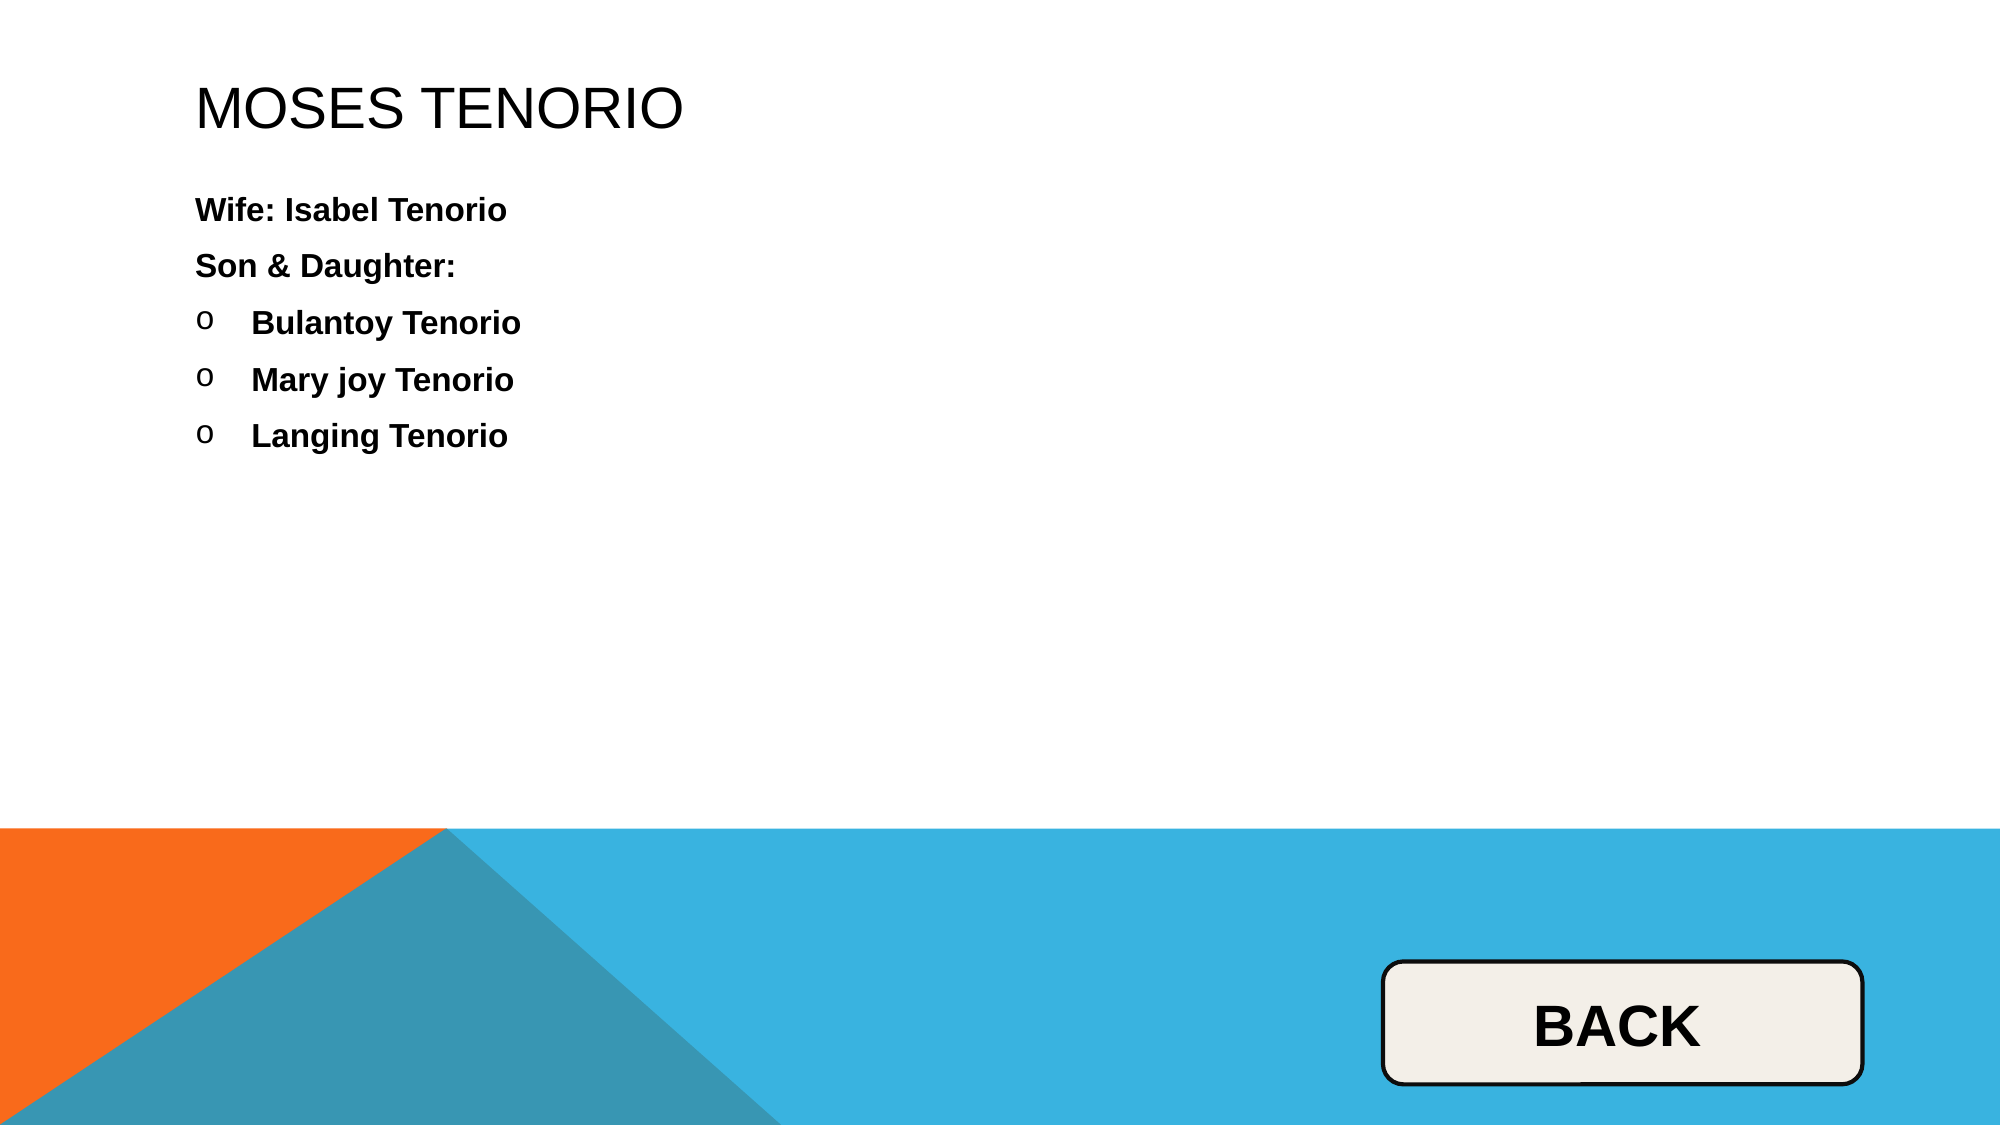

# MOSES TENORIO
Wife: Isabel Tenorio
Son & Daughter:
Bulantoy Tenorio
Mary joy Tenorio
Langing Tenorio
BACK